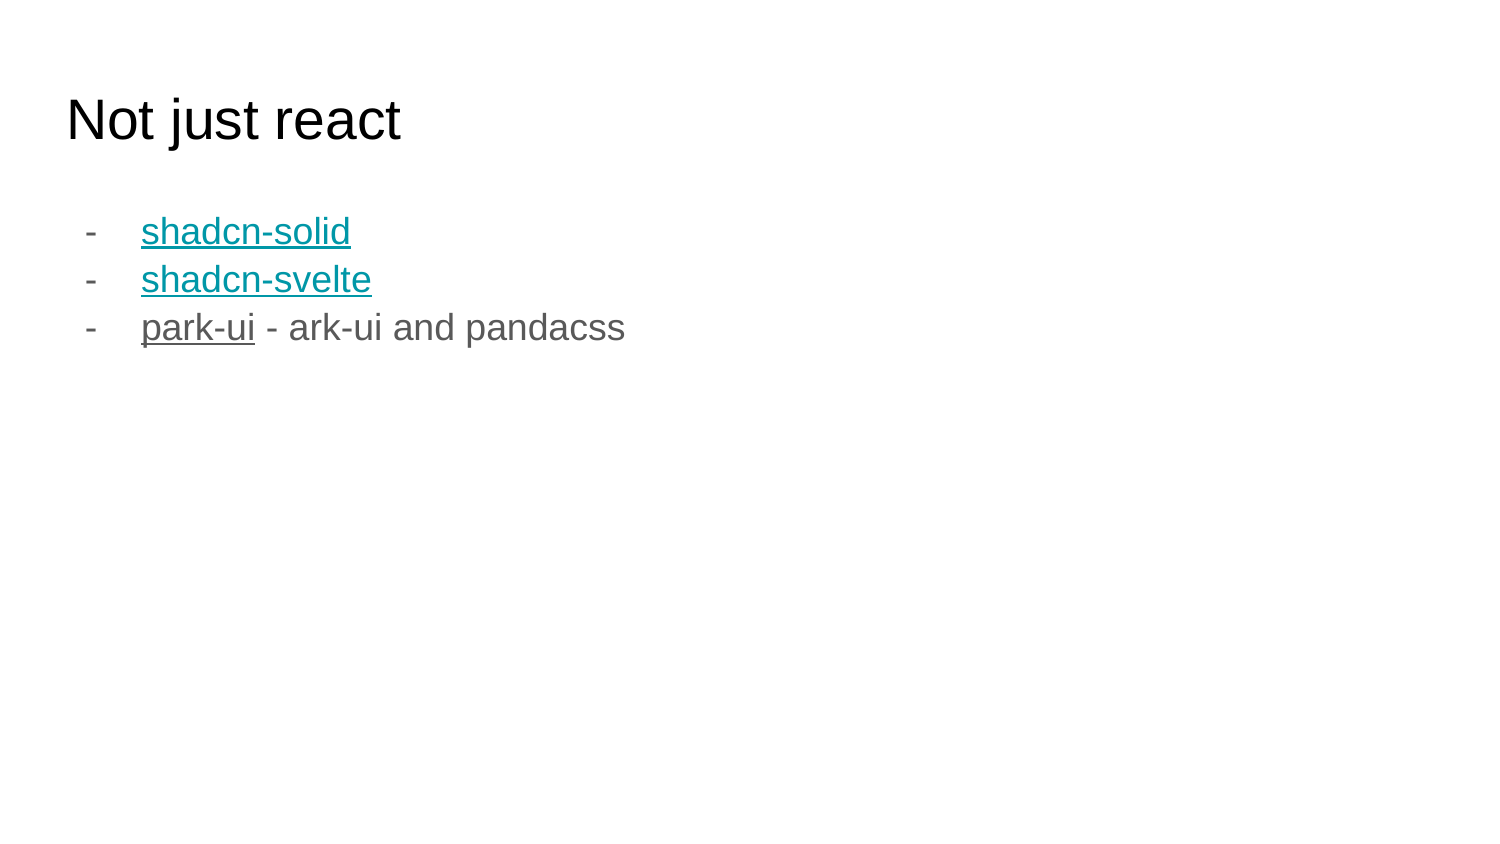

# Not just react
shadcn-solid
shadcn-svelte
park-ui - ark-ui and pandacss